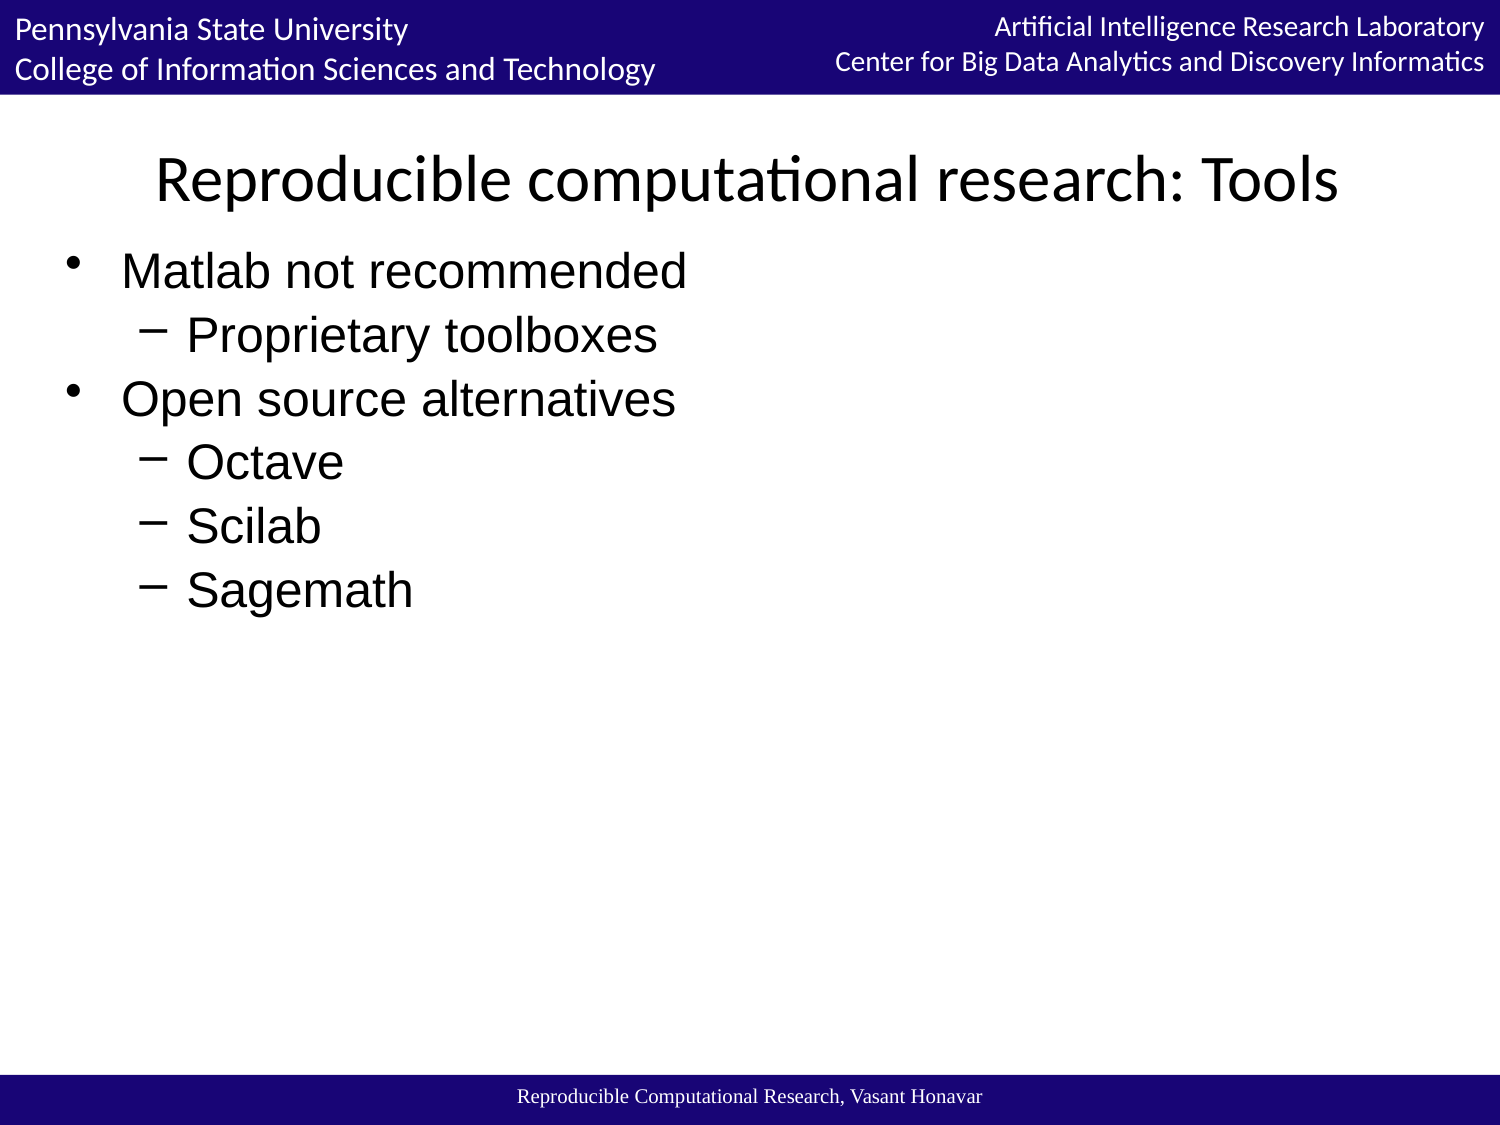

# Reproducible computational research: Tools
Matlab not recommended
Proprietary toolboxes
Open source alternatives
Octave
Scilab
Sagemath
Reproducible Computational Research, Vasant Honavar